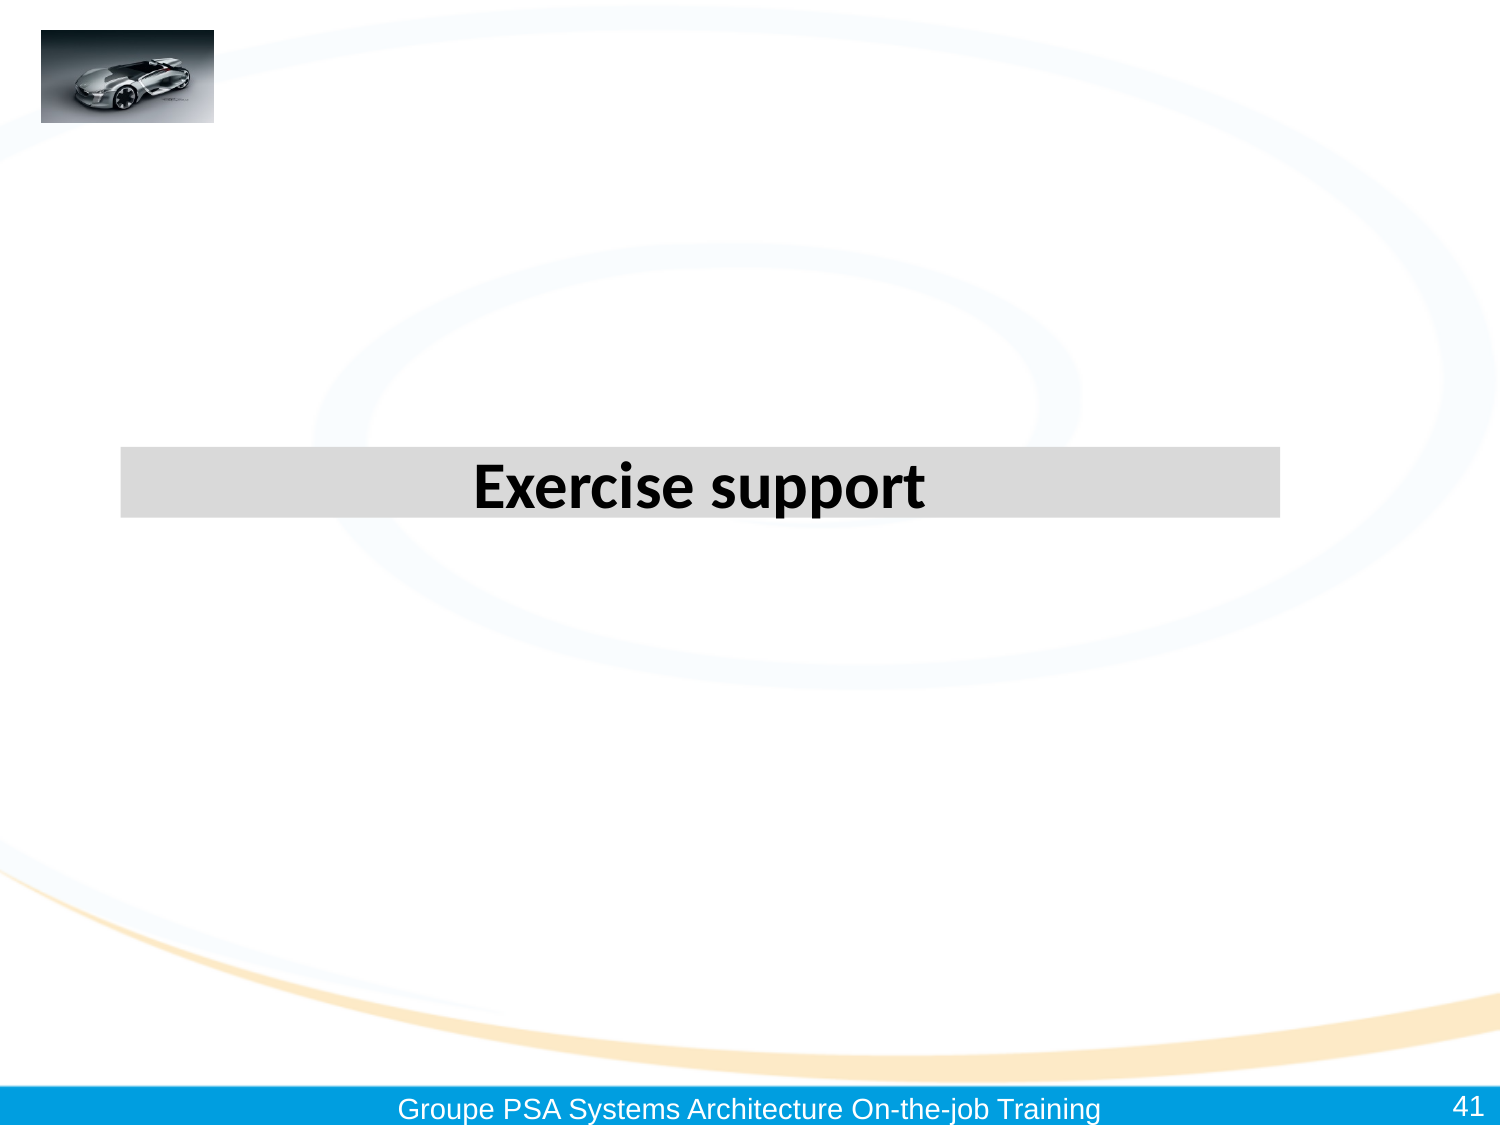

Exercise support
41
Groupe PSA Systems Architecture On-the-job Training